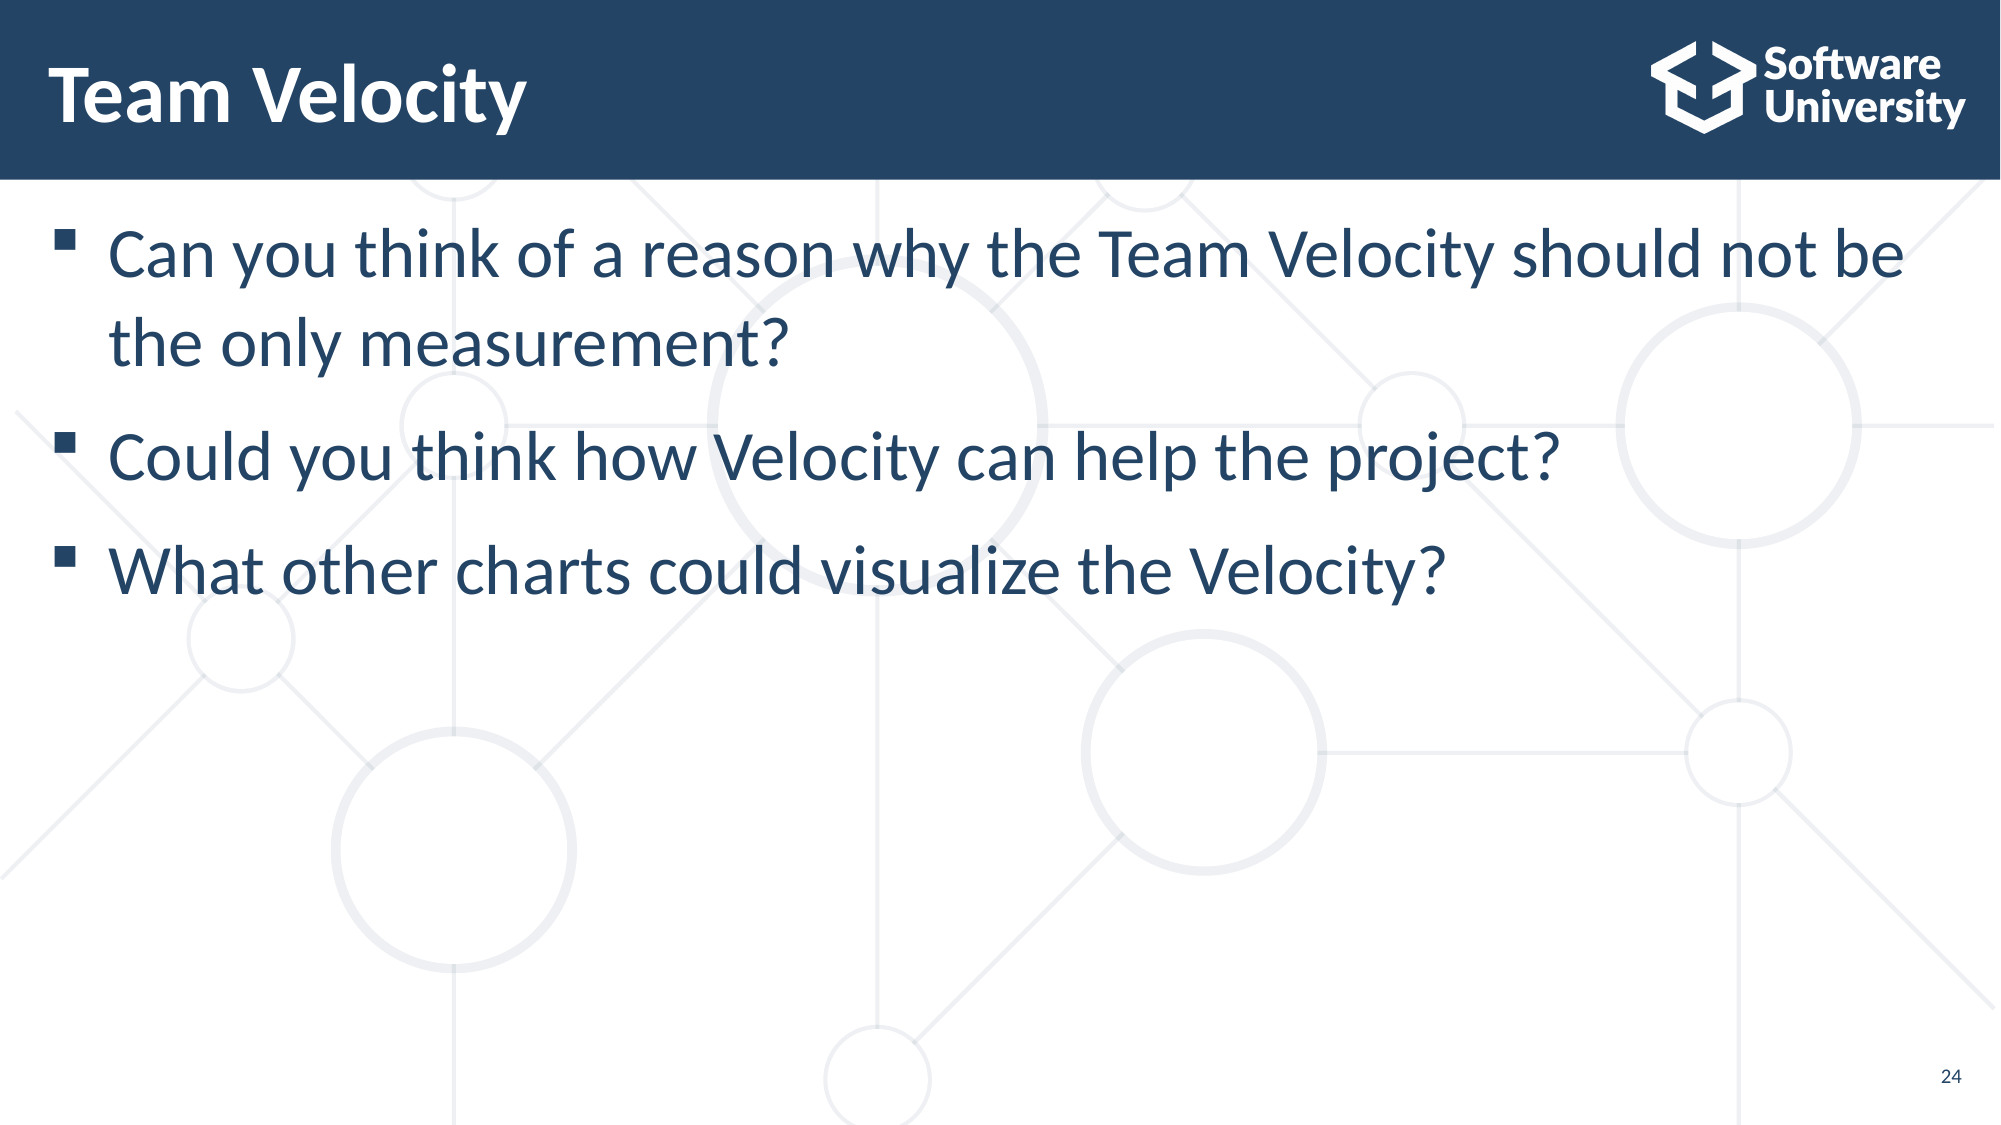

# Team Velocity
Can you think of a reason why the Team Velocity should not be the only measurement?
Could you think how Velocity can help the project?
What other charts could visualize the Velocity?
24